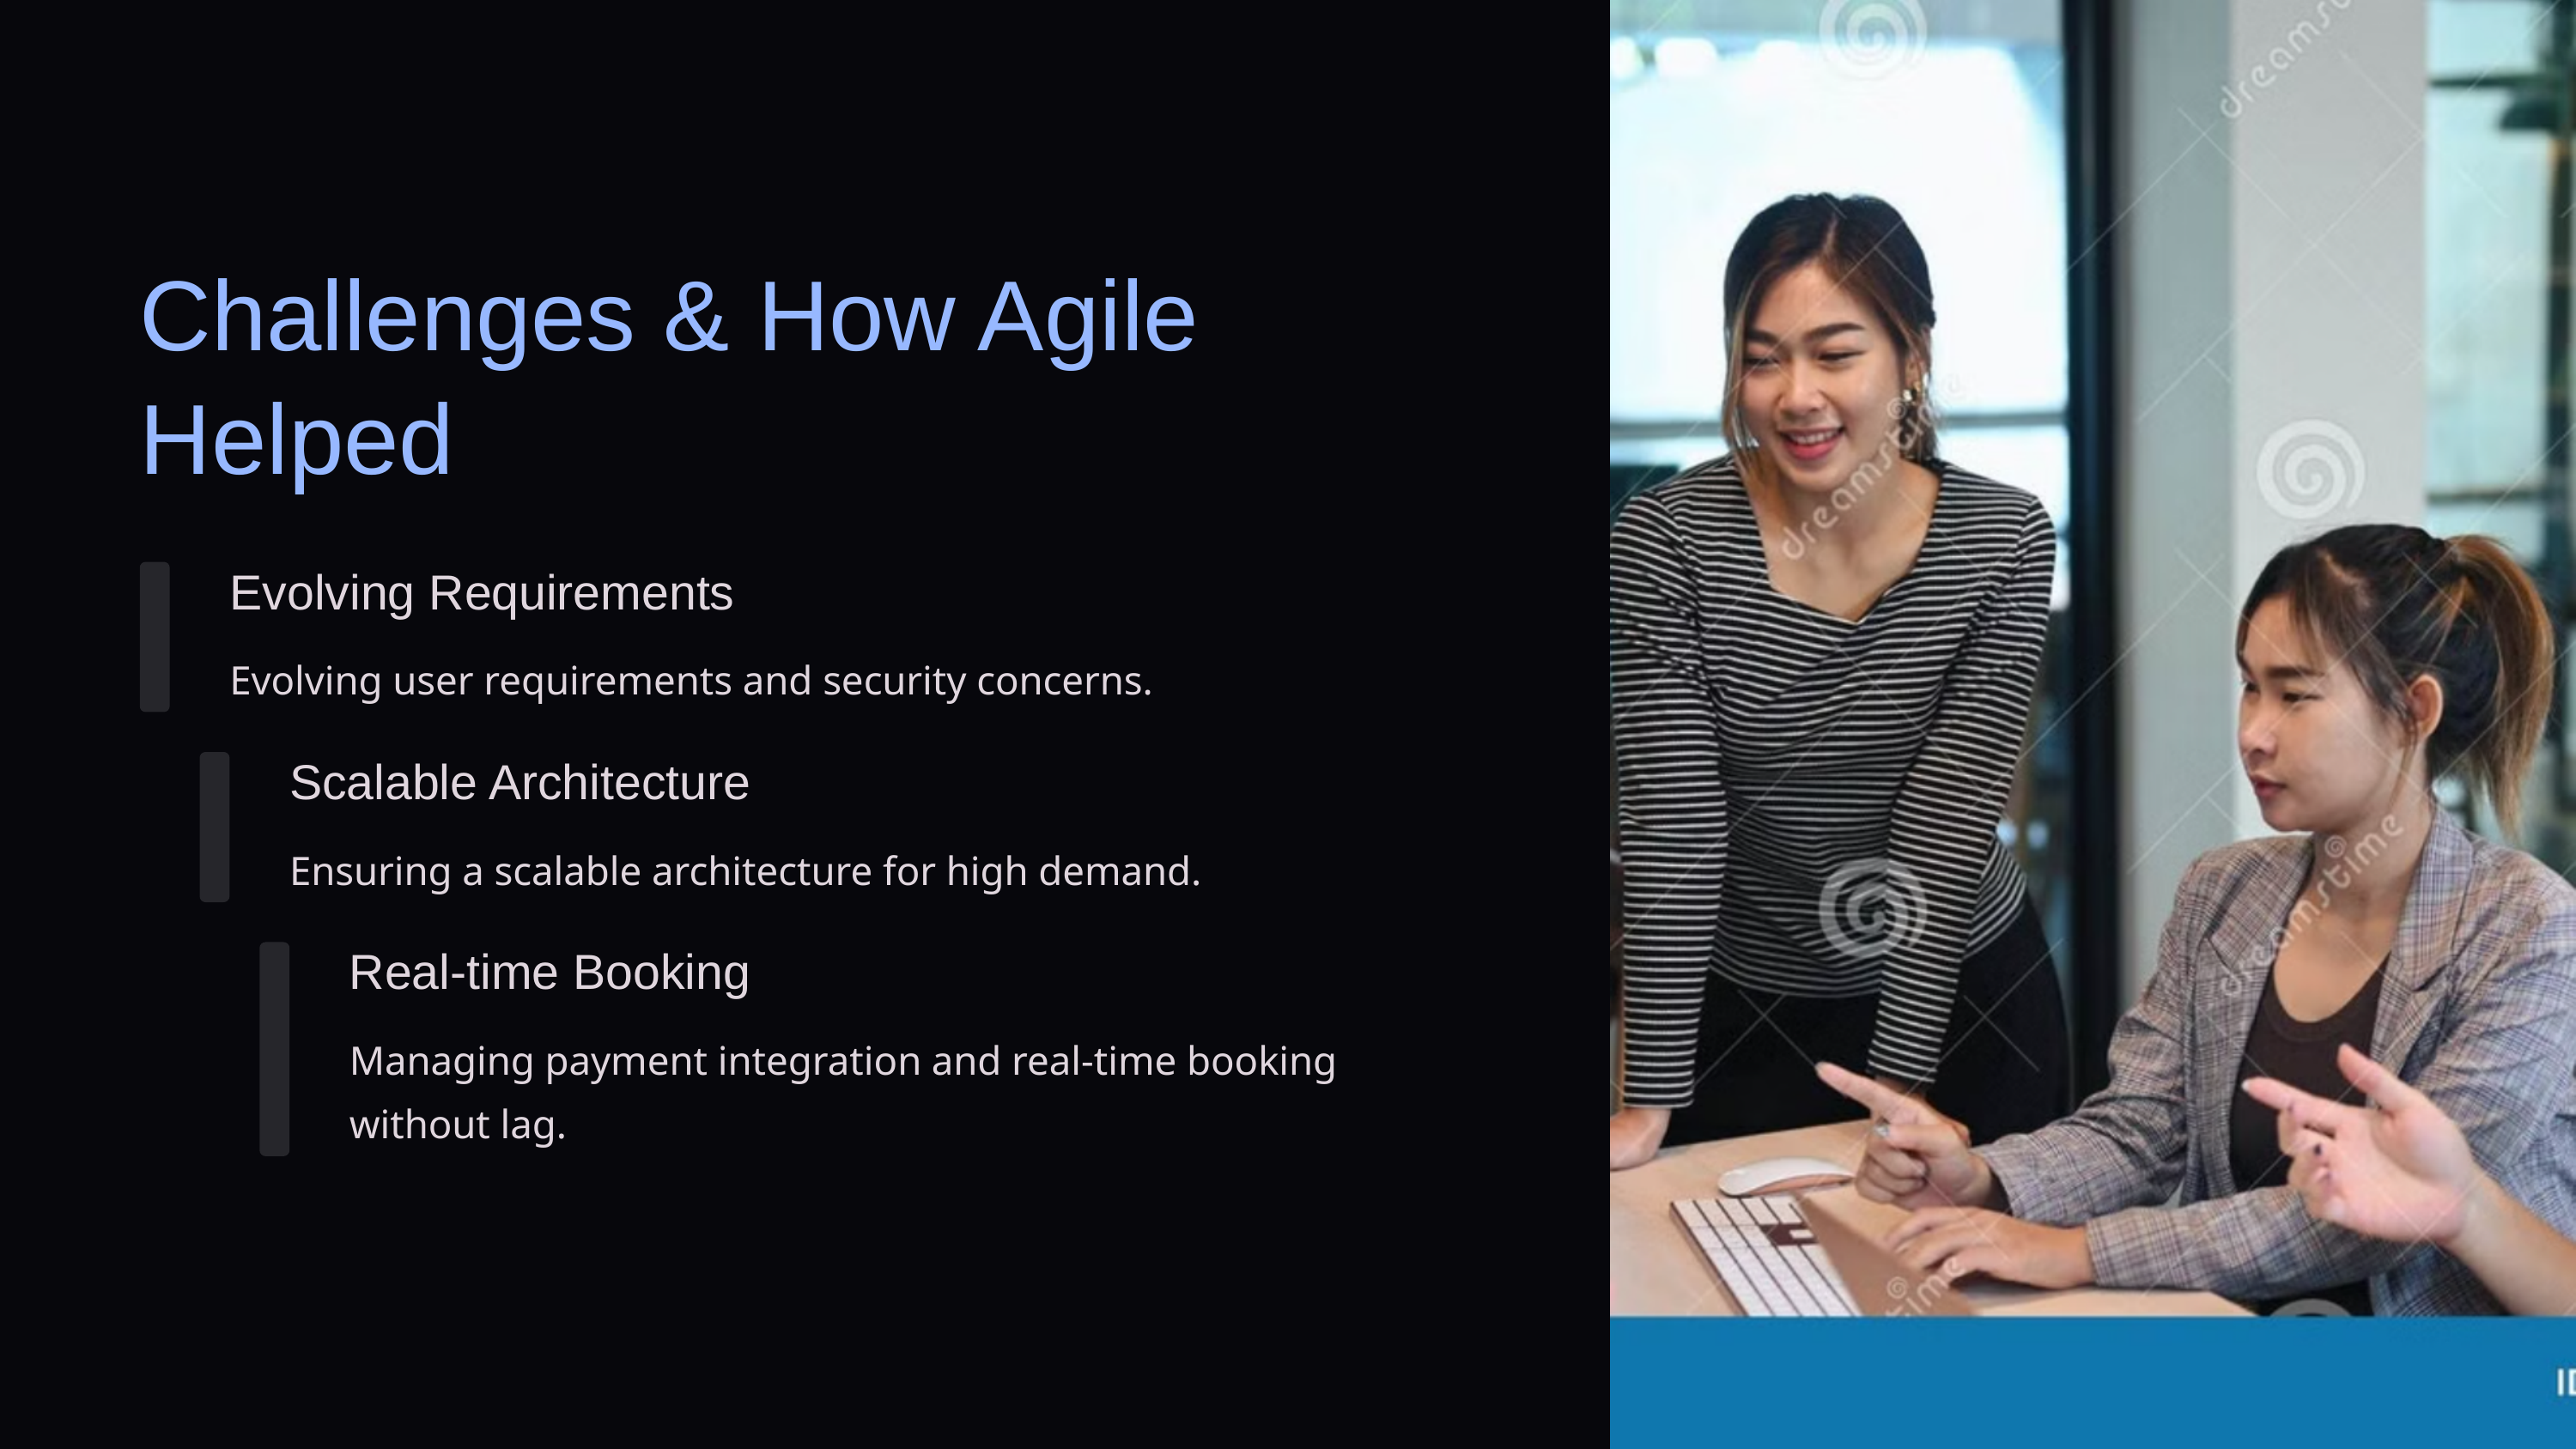

Challenges & How Agile Helped

Evolving Requirements

Evolving user requirements and security concerns.

Scalable Architecture

Ensuring a scalable architecture for high demand.

Real-time Booking

Managing payment integration and real-time booking without lag.